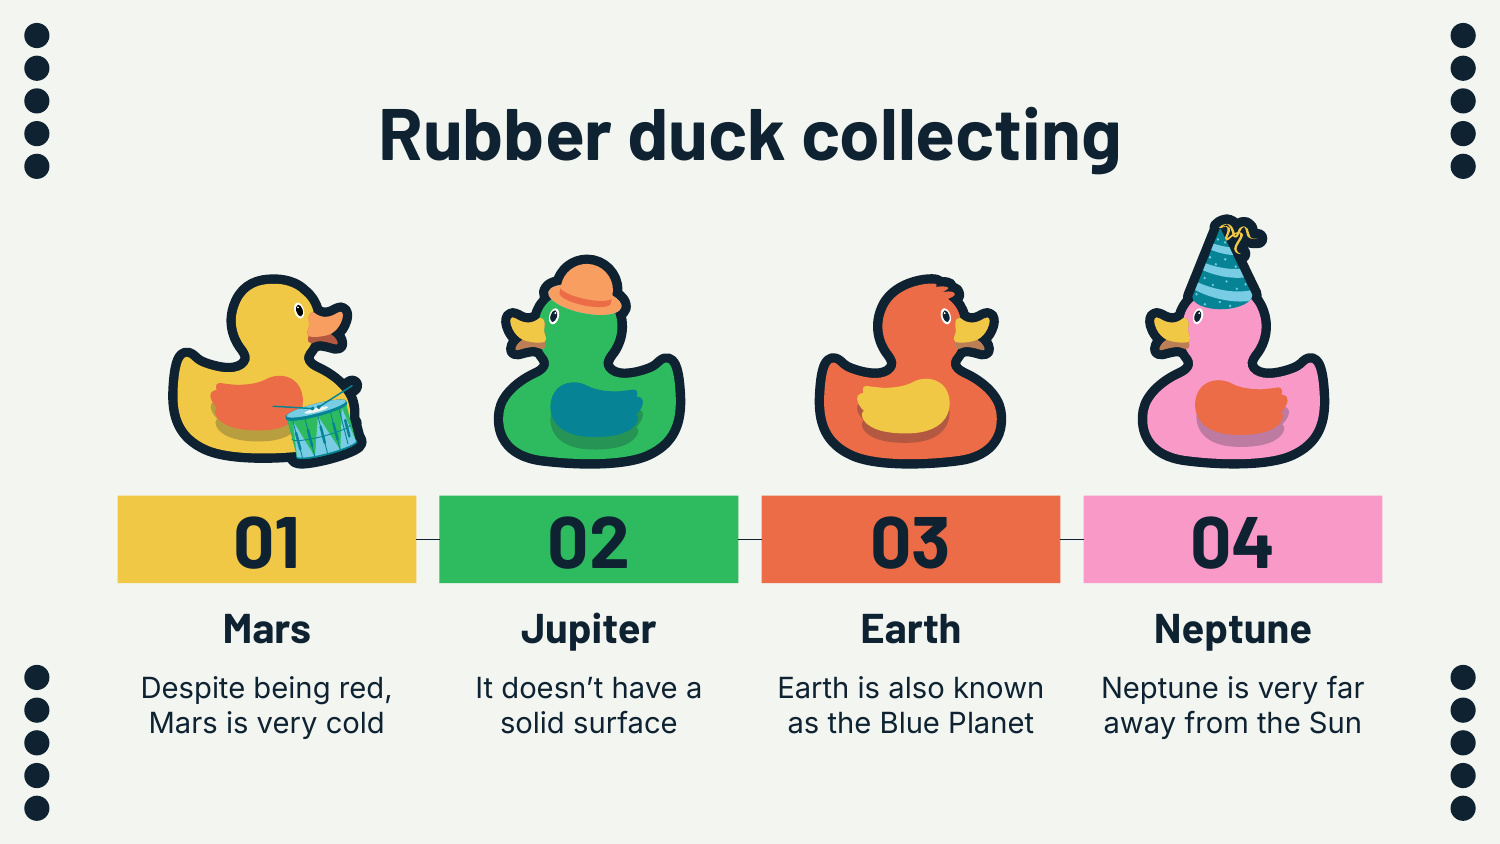

# Rubber duck collecting

01
02
03
04
Mars
Jupiter
Earth
Neptune
Despite being red, Mars is very cold
It doesn’t have a solid surface
Earth is also known as the Blue Planet
Neptune is very far away from the Sun